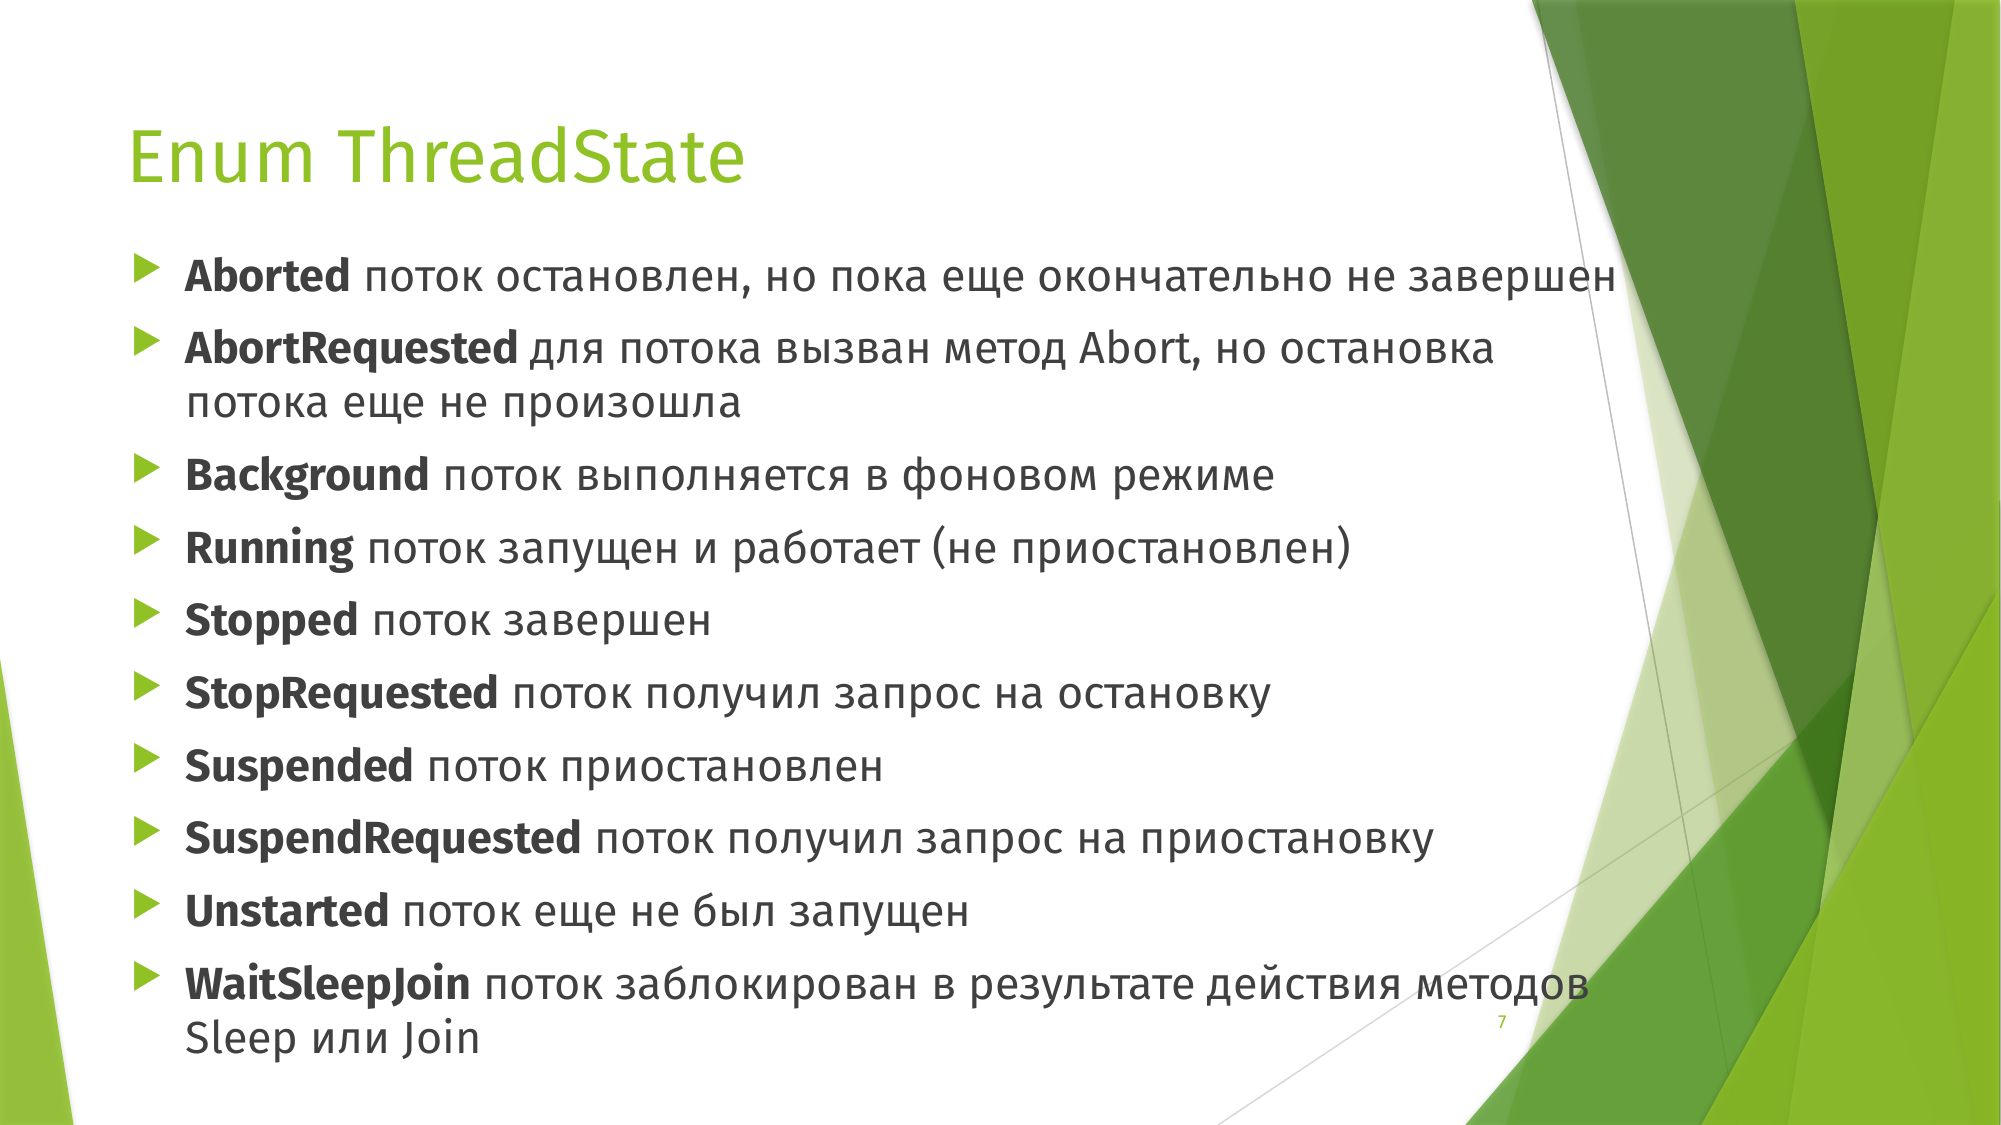

# Enum ThreadState
Aborted поток остановлен, но пока еще окончательно не завершен
AbortRequested для потока вызван метод Abort, но остановка потока еще не произошла
Background поток выполняется в фоновом режиме
Running поток запущен и работает (не приостановлен)
Stopped поток завершен
StopRequested поток получил запрос на остановку
Suspended поток приостановлен
SuspendRequested поток получил запрос на приостановку
Unstarted поток еще не был запущен
WaitSleepJoin поток заблокирован в результате действия методов Sleep или Join
7